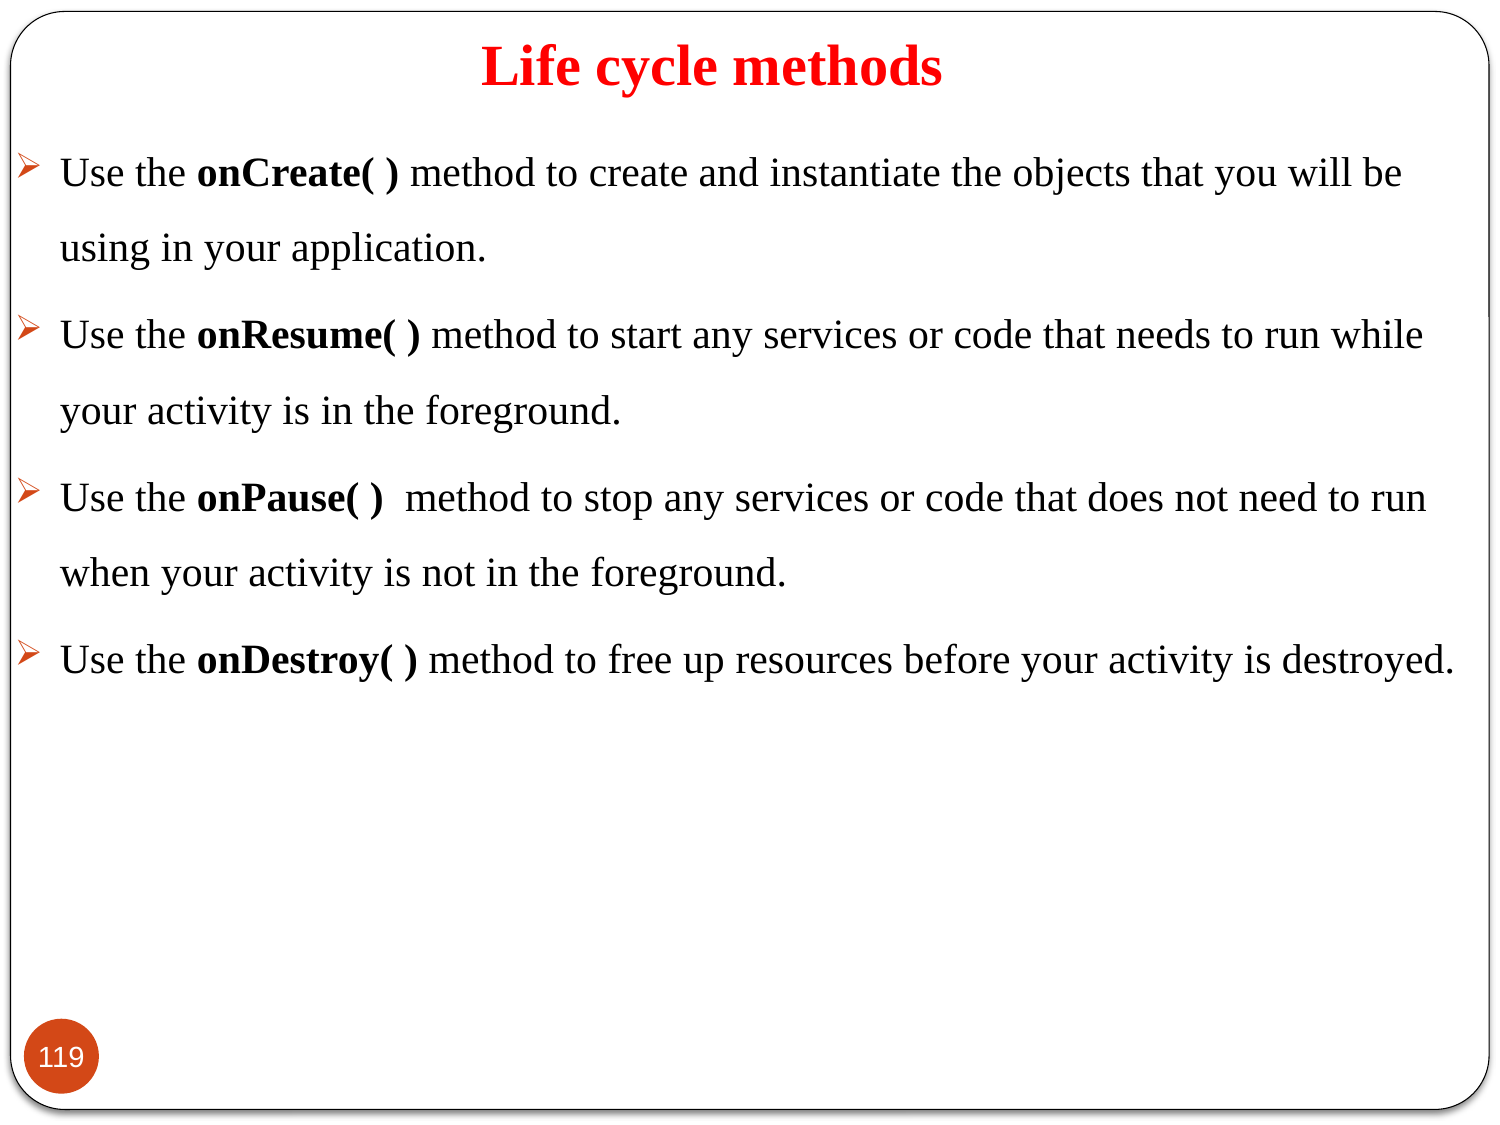

# Life cycle methods
Use the onCreate( ) method to create and instantiate the objects that you will be using in your application.
Use the onResume( ) method to start any services or code that needs to run while your activity is in the foreground.
Use the onPause( )  method to stop any services or code that does not need to run when your activity is not in the foreground.
Use the onDestroy( ) method to free up resources before your activity is destroyed.

119